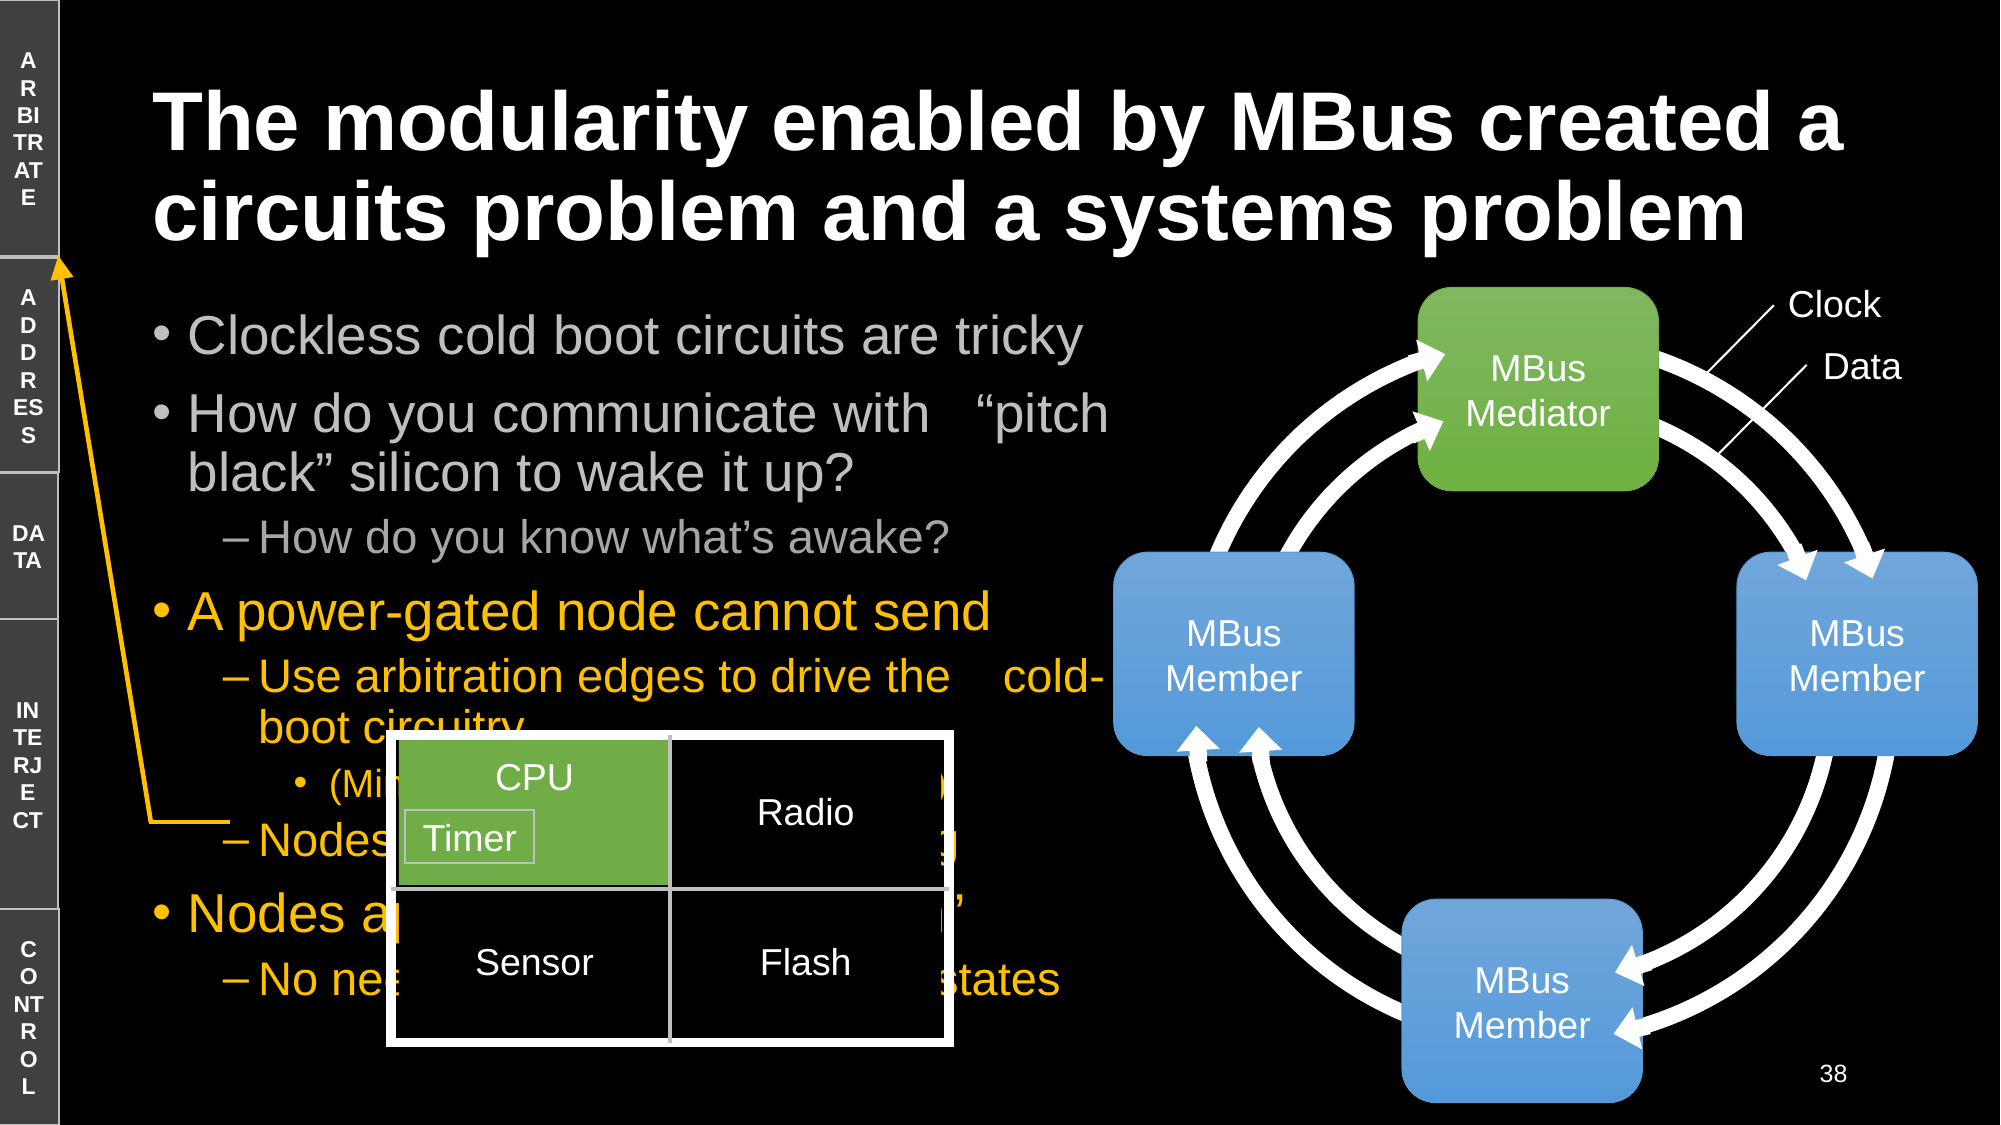

Arbitrate
# The modularity enabled by MBus created a circuits problem and a systems problem
Address
Clock
MBus Mediator
Clockless cold boot circuits are tricky
How do you communicate with   “pitch black” silicon to wake it up?
How do you know what’s awake?
A power-gated node cannot send
Use arbitration edges to drive the    cold-boot circuitry
(Minimal frontend: 35 gates, 4 regs)
Nodes awaken before addressing
Nodes appear to be “always on”
No need to know or track power states

Data

Data
MBus Member
MBus Member
Interject

Radio
CPU

Timer
Sensor
Flash
MBus Member
control
38